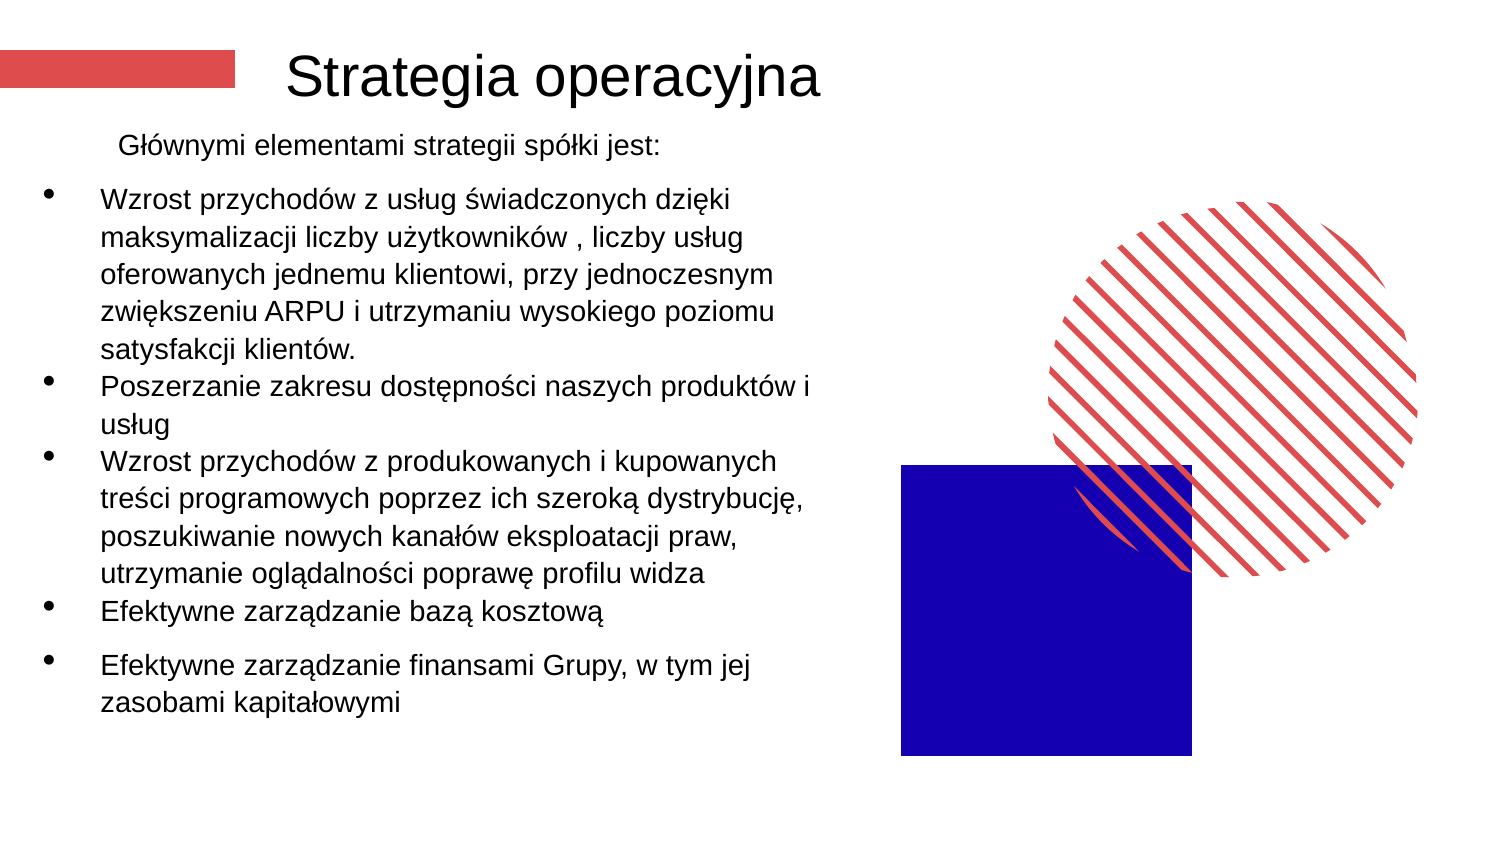

# Strategia operacyjna
Głównymi elementami strategii spółki jest:
Wzrost przychodów z usług świadczonych dzięki maksymalizacji liczby użytkowników , liczby usług oferowanych jednemu klientowi, przy jednoczesnym zwiększeniu ARPU i utrzymaniu wysokiego poziomu satysfakcji klientów.
Poszerzanie zakresu dostępności naszych produktów i usług
Wzrost przychodów z produkowanych i kupowanych treści programowych poprzez ich szeroką dystrybucję, poszukiwanie nowych kanałów eksploatacji praw, utrzymanie oglądalności poprawę profilu widza
Efektywne zarządzanie bazą kosztową
Efektywne zarządzanie finansami Grupy, w tym jej zasobami kapitałowymi